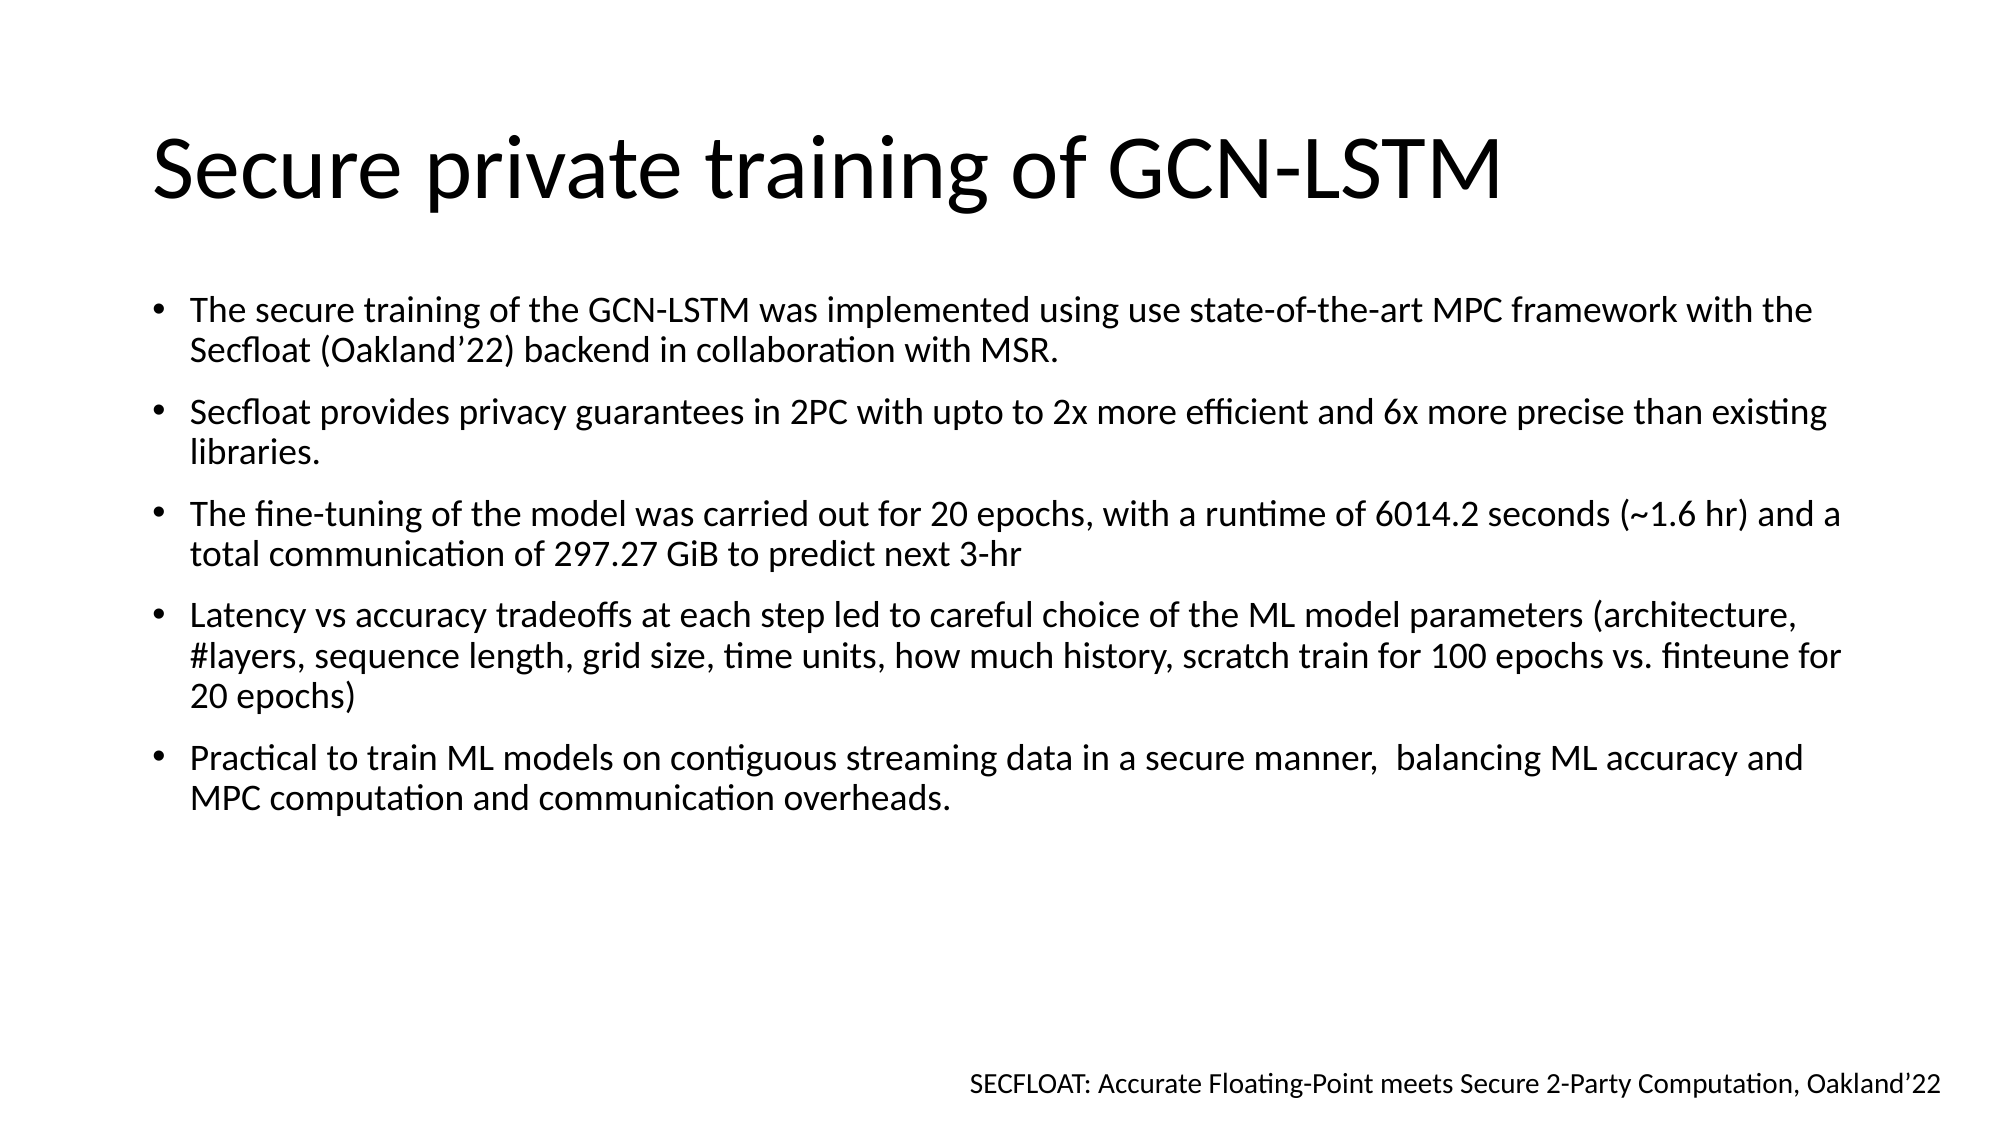

# Secure private training of GCN-LSTM
The secure training of the GCN-LSTM was implemented using use state-of-the-art MPC framework with the Secfloat (Oakland’22) backend in collaboration with MSR.
Secfloat provides privacy guarantees in 2PC with upto to 2x more efficient and 6x more precise than existing libraries.
The fine-tuning of the model was carried out for 20 epochs, with a runtime of 6014.2 seconds (~1.6 hr) and a total communication of 297.27 GiB to predict next 3-hr
Latency vs accuracy tradeoffs at each step led to careful choice of the ML model parameters (architecture, #layers, sequence length, grid size, time units, how much history, scratch train for 100 epochs vs. finteune for 20 epochs)
Practical to train ML models on contiguous streaming data in a secure manner,  balancing ML accuracy and MPC computation and communication overheads.

SECFLOAT: Accurate Floating-Point meets Secure 2-Party Computation, Oakland’22